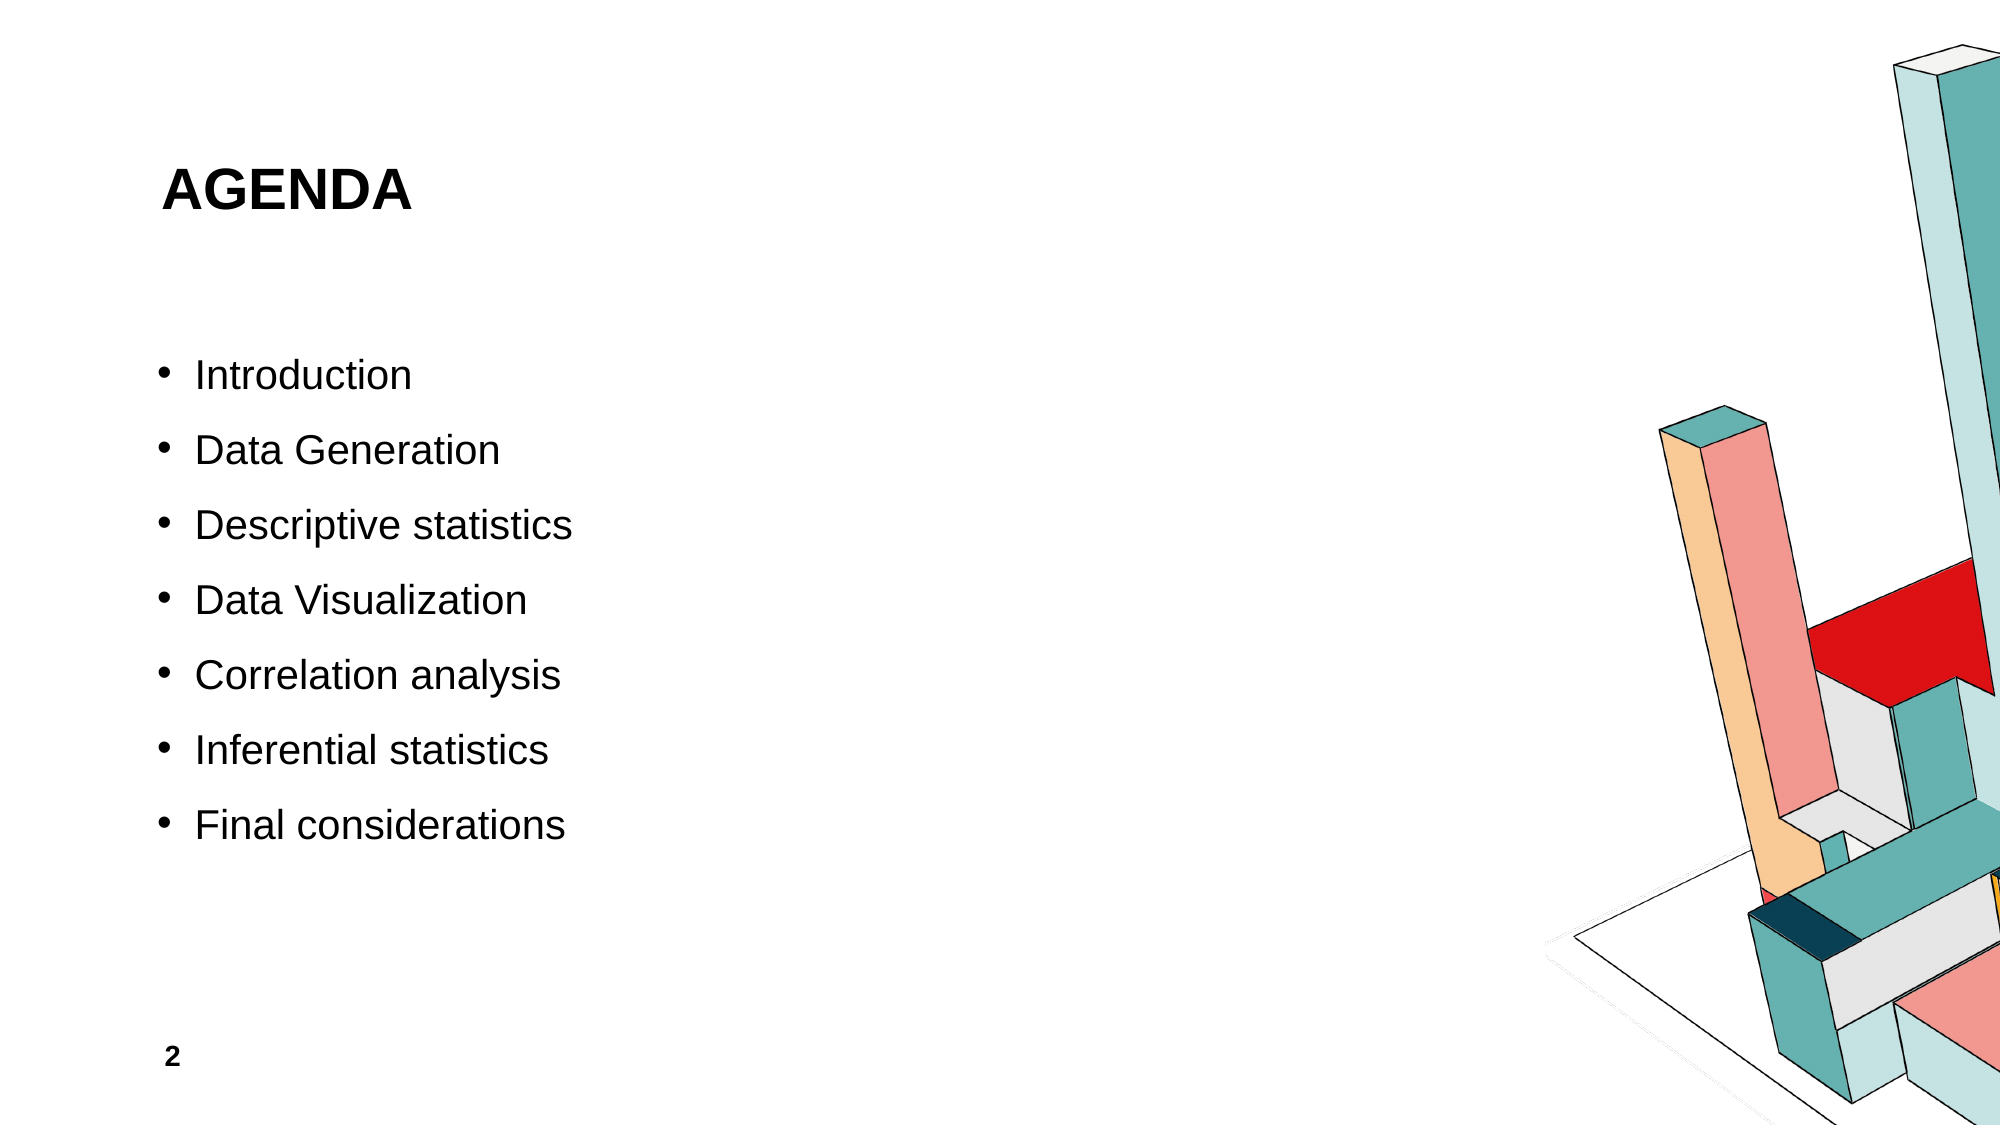

# Agenda
Introduction
Data Generation
Descriptive statistics
Data Visualization
Correlation analysis
Inferential statistics
Final considerations

2